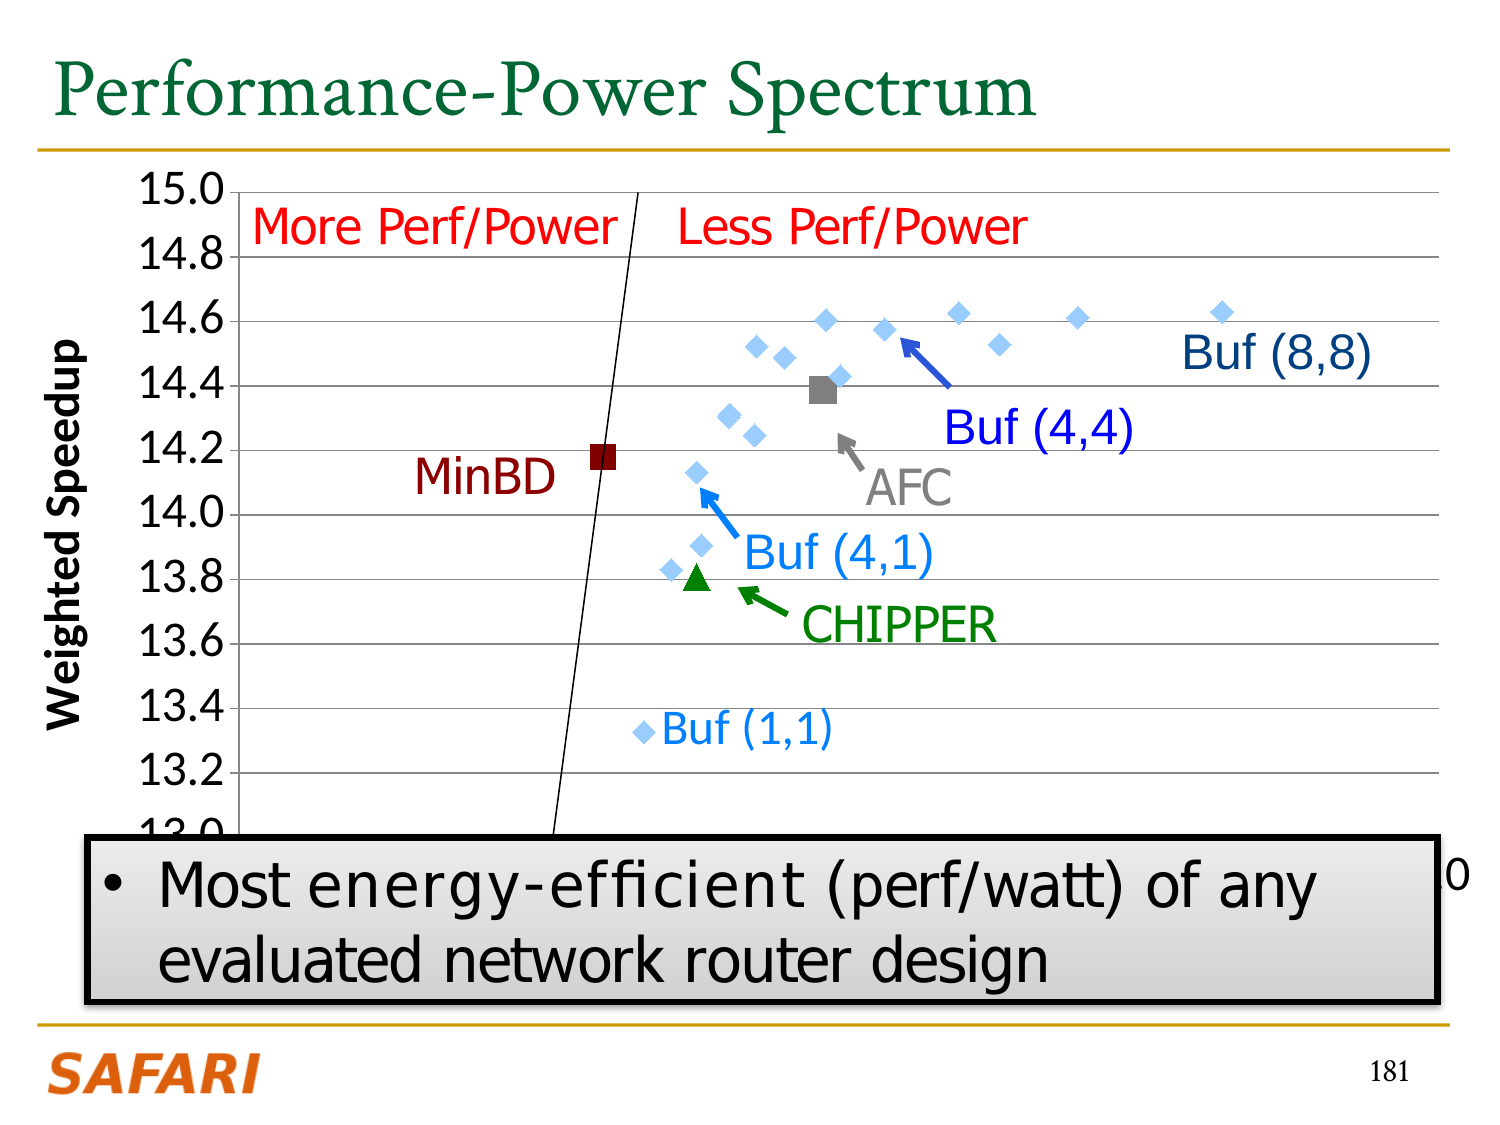

# Performance-Power Spectrum

### Chart

| Category |  |  |  |  |
|---|---|---|---|---|
More Perf/Power
Less Perf/Power
Buf (8,8)

Buf (4,4)
MinBD

AFC

Buf (4,1)

CHIPPER
Most energy-efficient (perf/watt) of any evaluated network router design
181